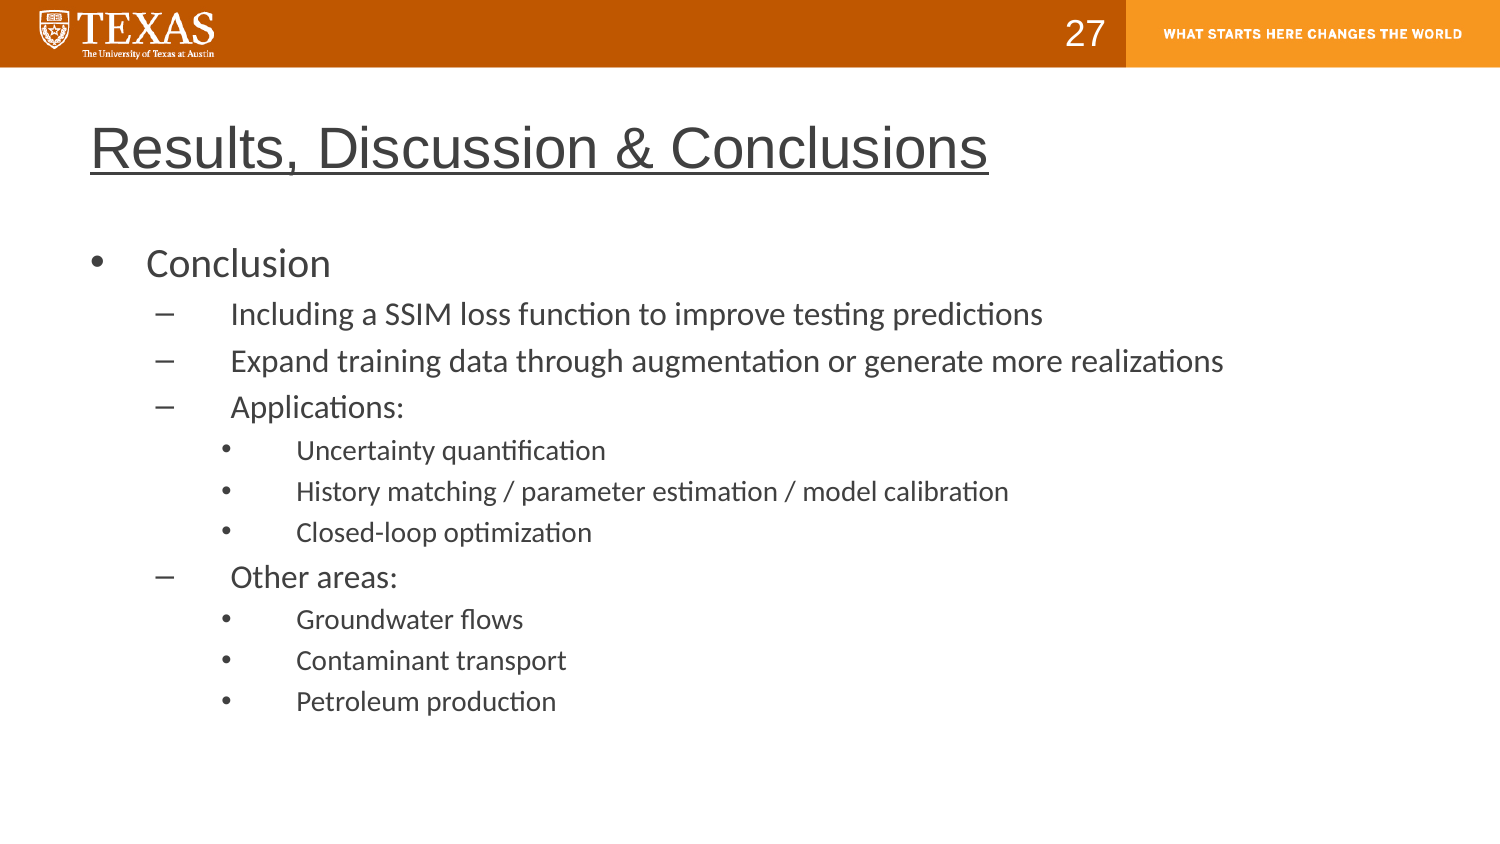

27
# Results, Discussion & Conclusions
Conclusion
Including a SSIM loss function to improve testing predictions
Expand training data through augmentation or generate more realizations
Applications:
Uncertainty quantification
History matching / parameter estimation / model calibration
Closed-loop optimization
Other areas:
Groundwater flows
Contaminant transport
Petroleum production